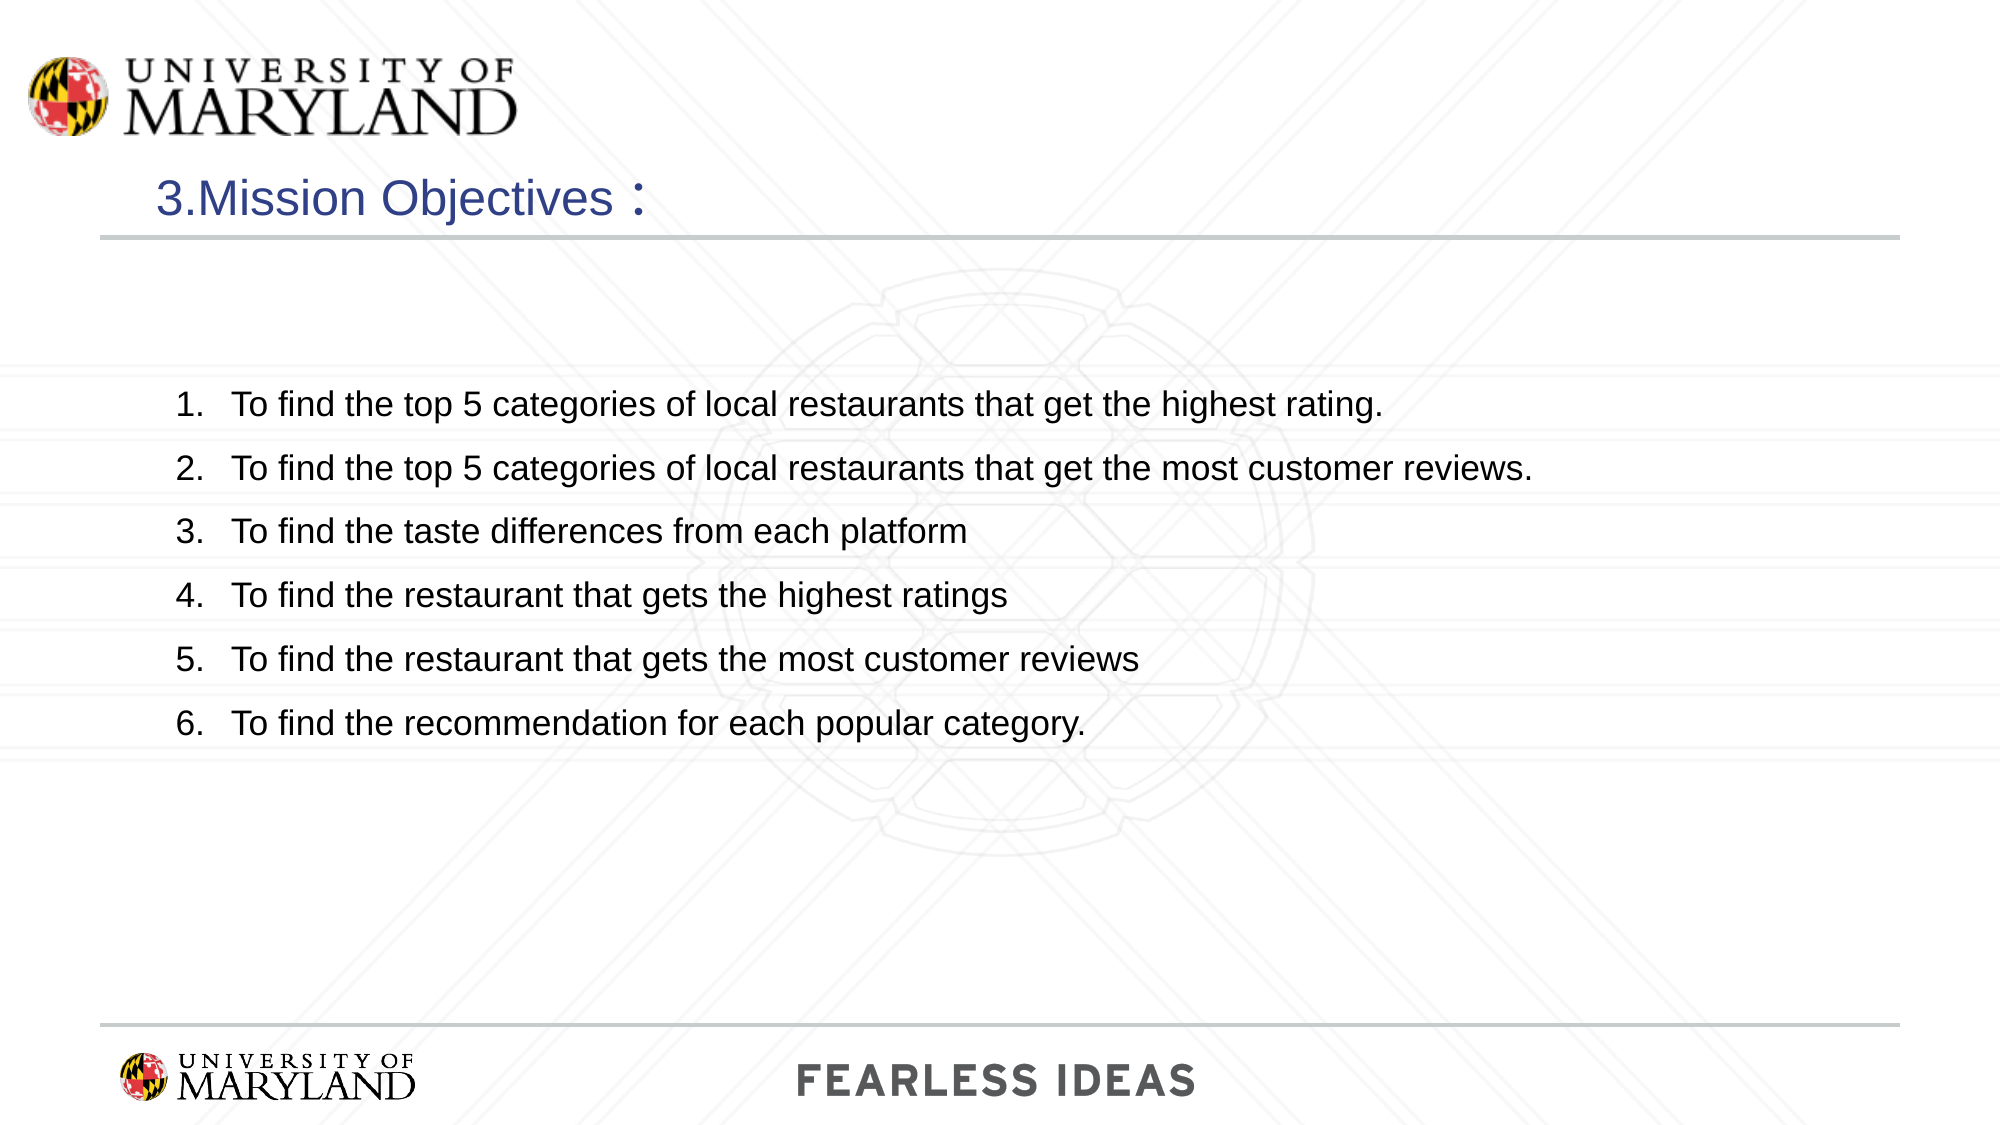

3.Mission Objectives：

To find the top 5 categories of local restaurants that get the highest rating.
To find the top 5 categories of local restaurants that get the most customer reviews.
To find the taste differences from each platform
To find the restaurant that gets the highest ratings
To find the restaurant that gets the most customer reviews
To find the recommendation for each popular category.